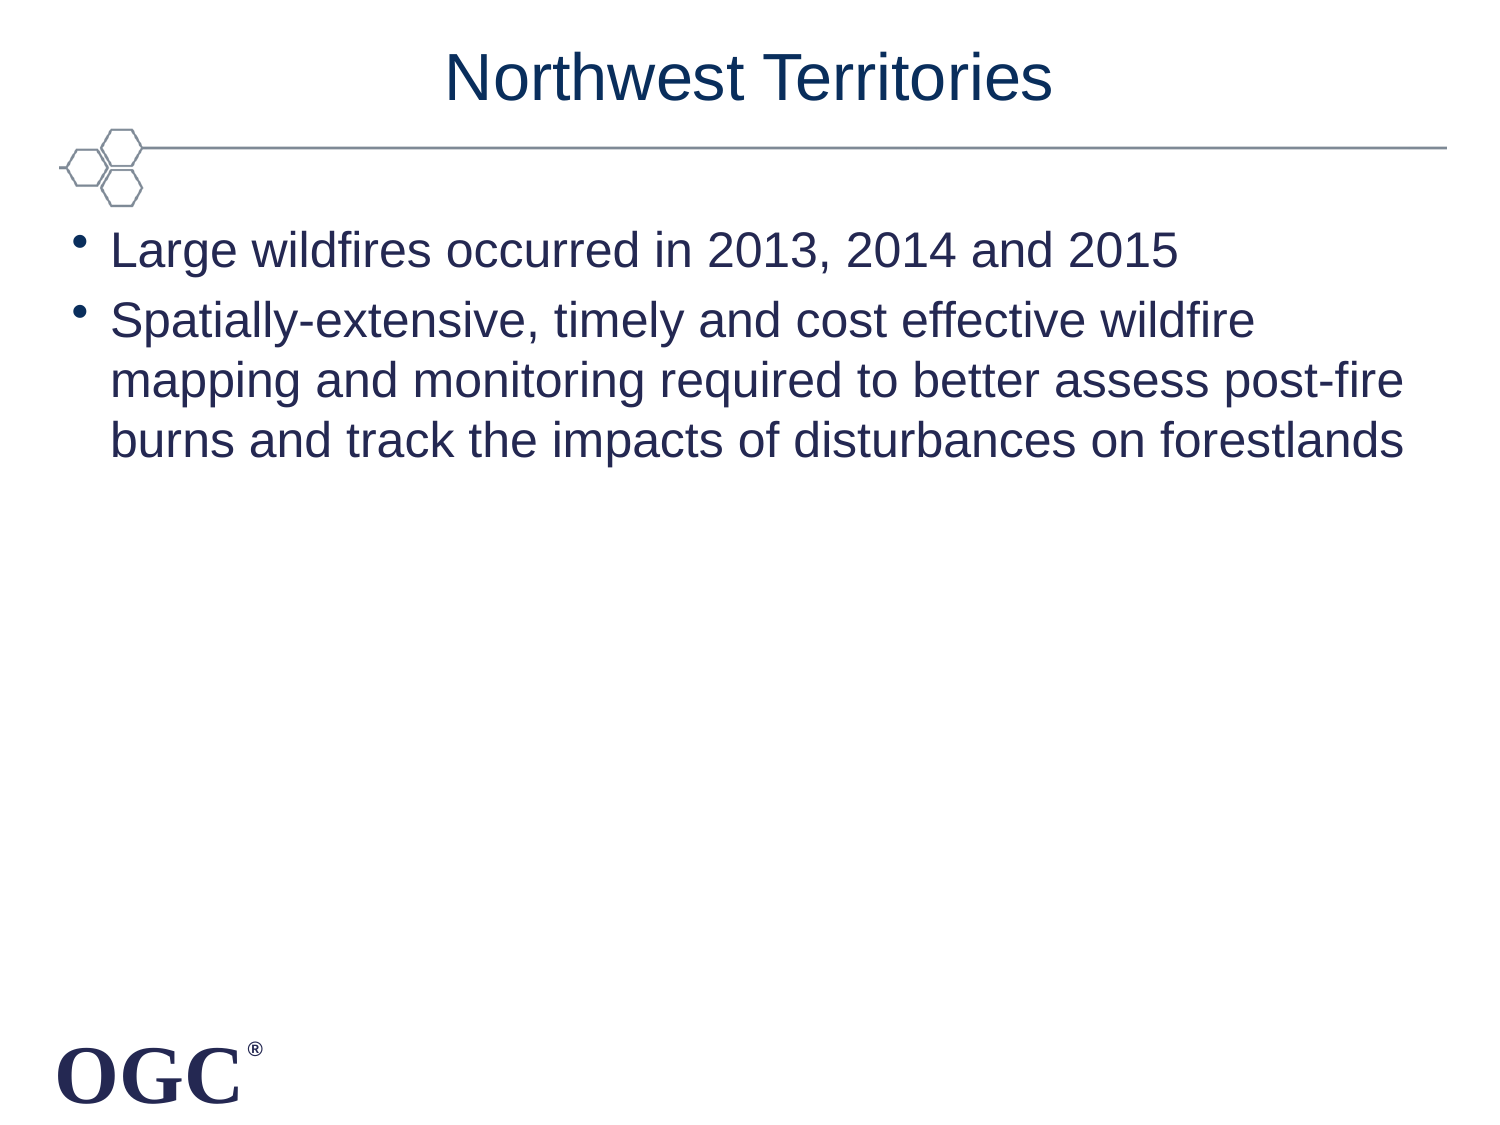

# Northwest Territories
Large wildfires occurred in 2013, 2014 and 2015
Spatially-extensive, timely and cost effective wildfire mapping and monitoring required to better assess post-fire burns and track the impacts of disturbances on forestlands